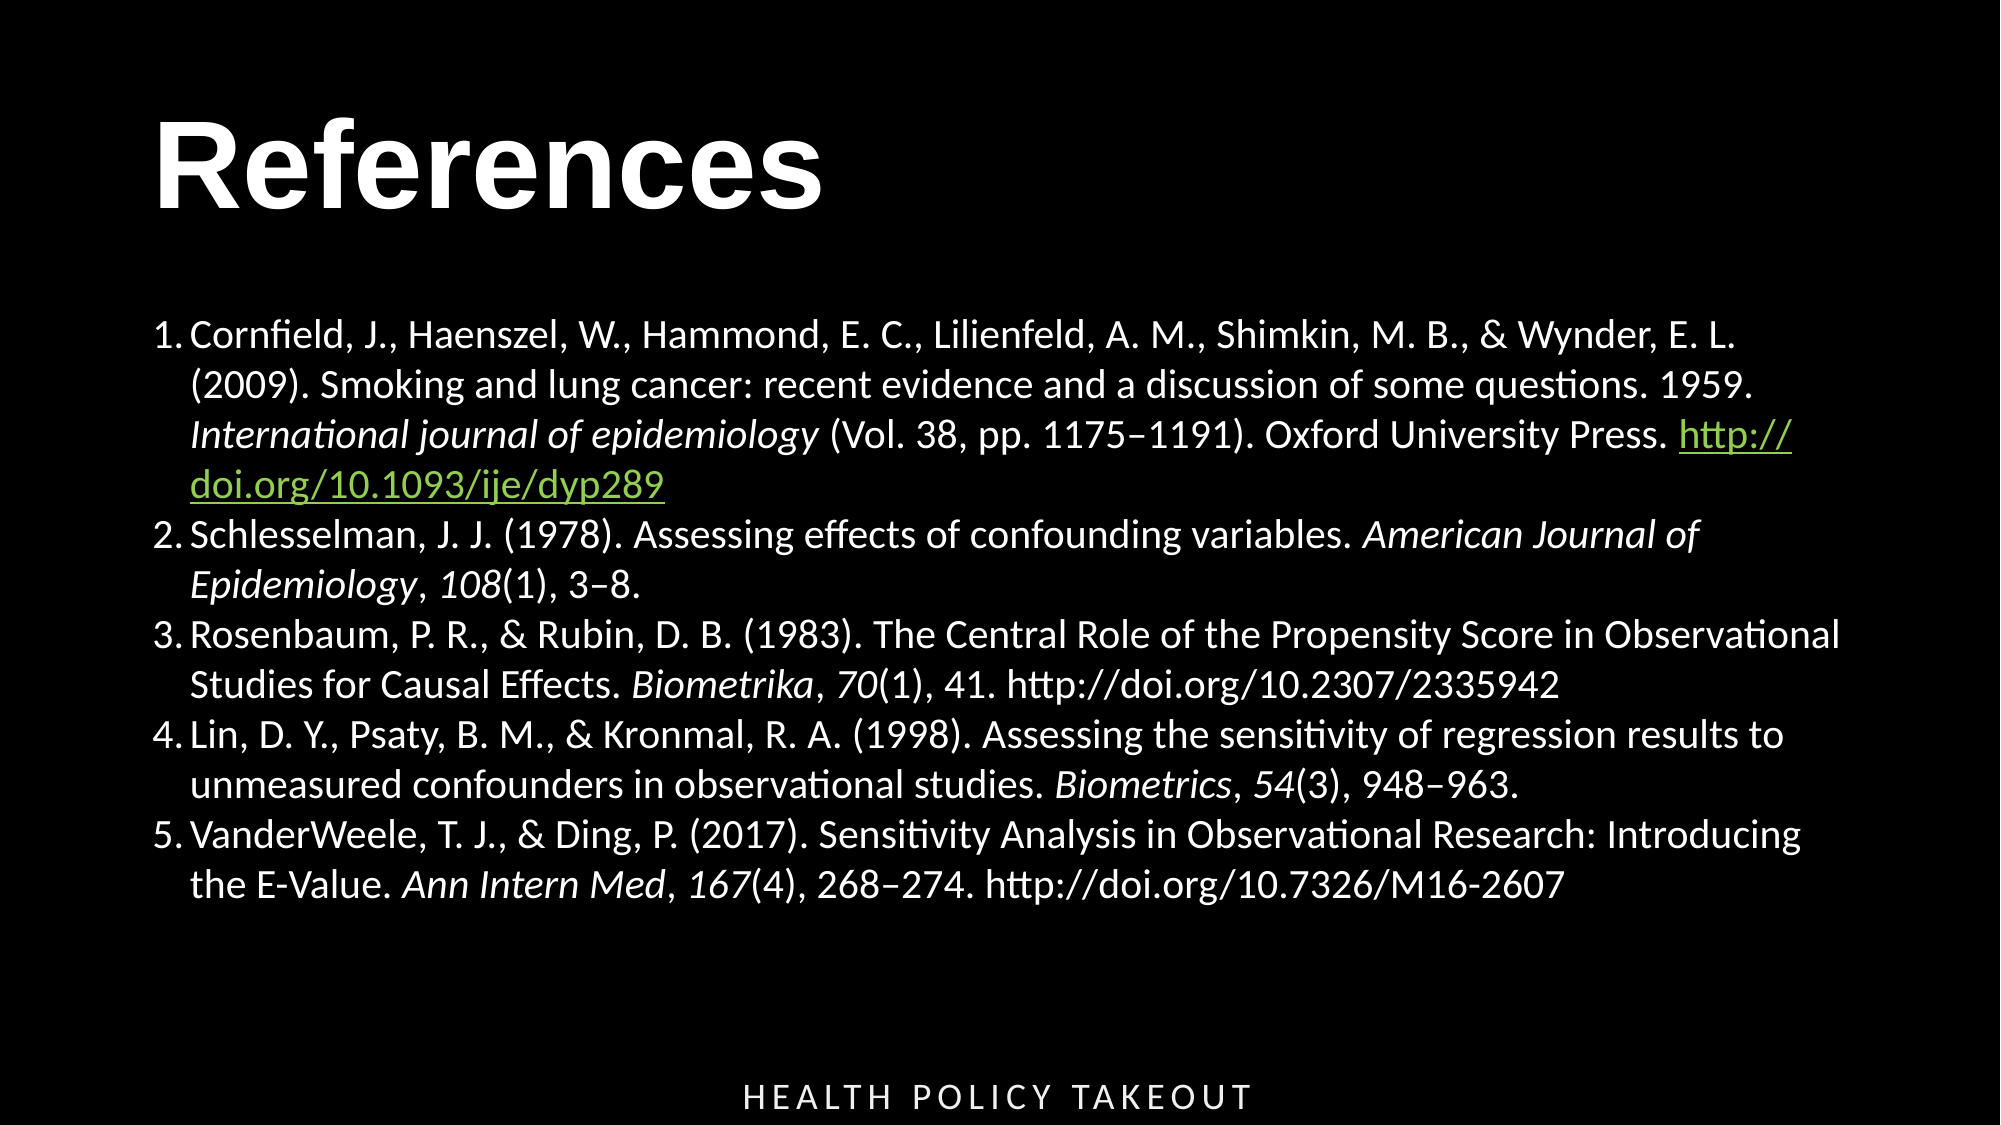

# References
Cornfield, J., Haenszel, W., Hammond, E. C., Lilienfeld, A. M., Shimkin, M. B., & Wynder, E. L. (2009). Smoking and lung cancer: recent evidence and a discussion of some questions. 1959. International journal of epidemiology (Vol. 38, pp. 1175–1191). Oxford University Press. http://doi.org/10.1093/ije/dyp289
Schlesselman, J. J. (1978). Assessing effects of confounding variables. American Journal of Epidemiology, 108(1), 3–8.
Rosenbaum, P. R., & Rubin, D. B. (1983). The Central Role of the Propensity Score in Observational Studies for Causal Effects. Biometrika, 70(1), 41. http://doi.org/10.2307/2335942
Lin, D. Y., Psaty, B. M., & Kronmal, R. A. (1998). Assessing the sensitivity of regression results to unmeasured confounders in observational studies. Biometrics, 54(3), 948–963.
VanderWeele, T. J., & Ding, P. (2017). Sensitivity Analysis in Observational Research: Introducing the E-Value. Ann Intern Med, 167(4), 268–274. http://doi.org/10.7326/M16-2607

Health Policy Takeout Thursday